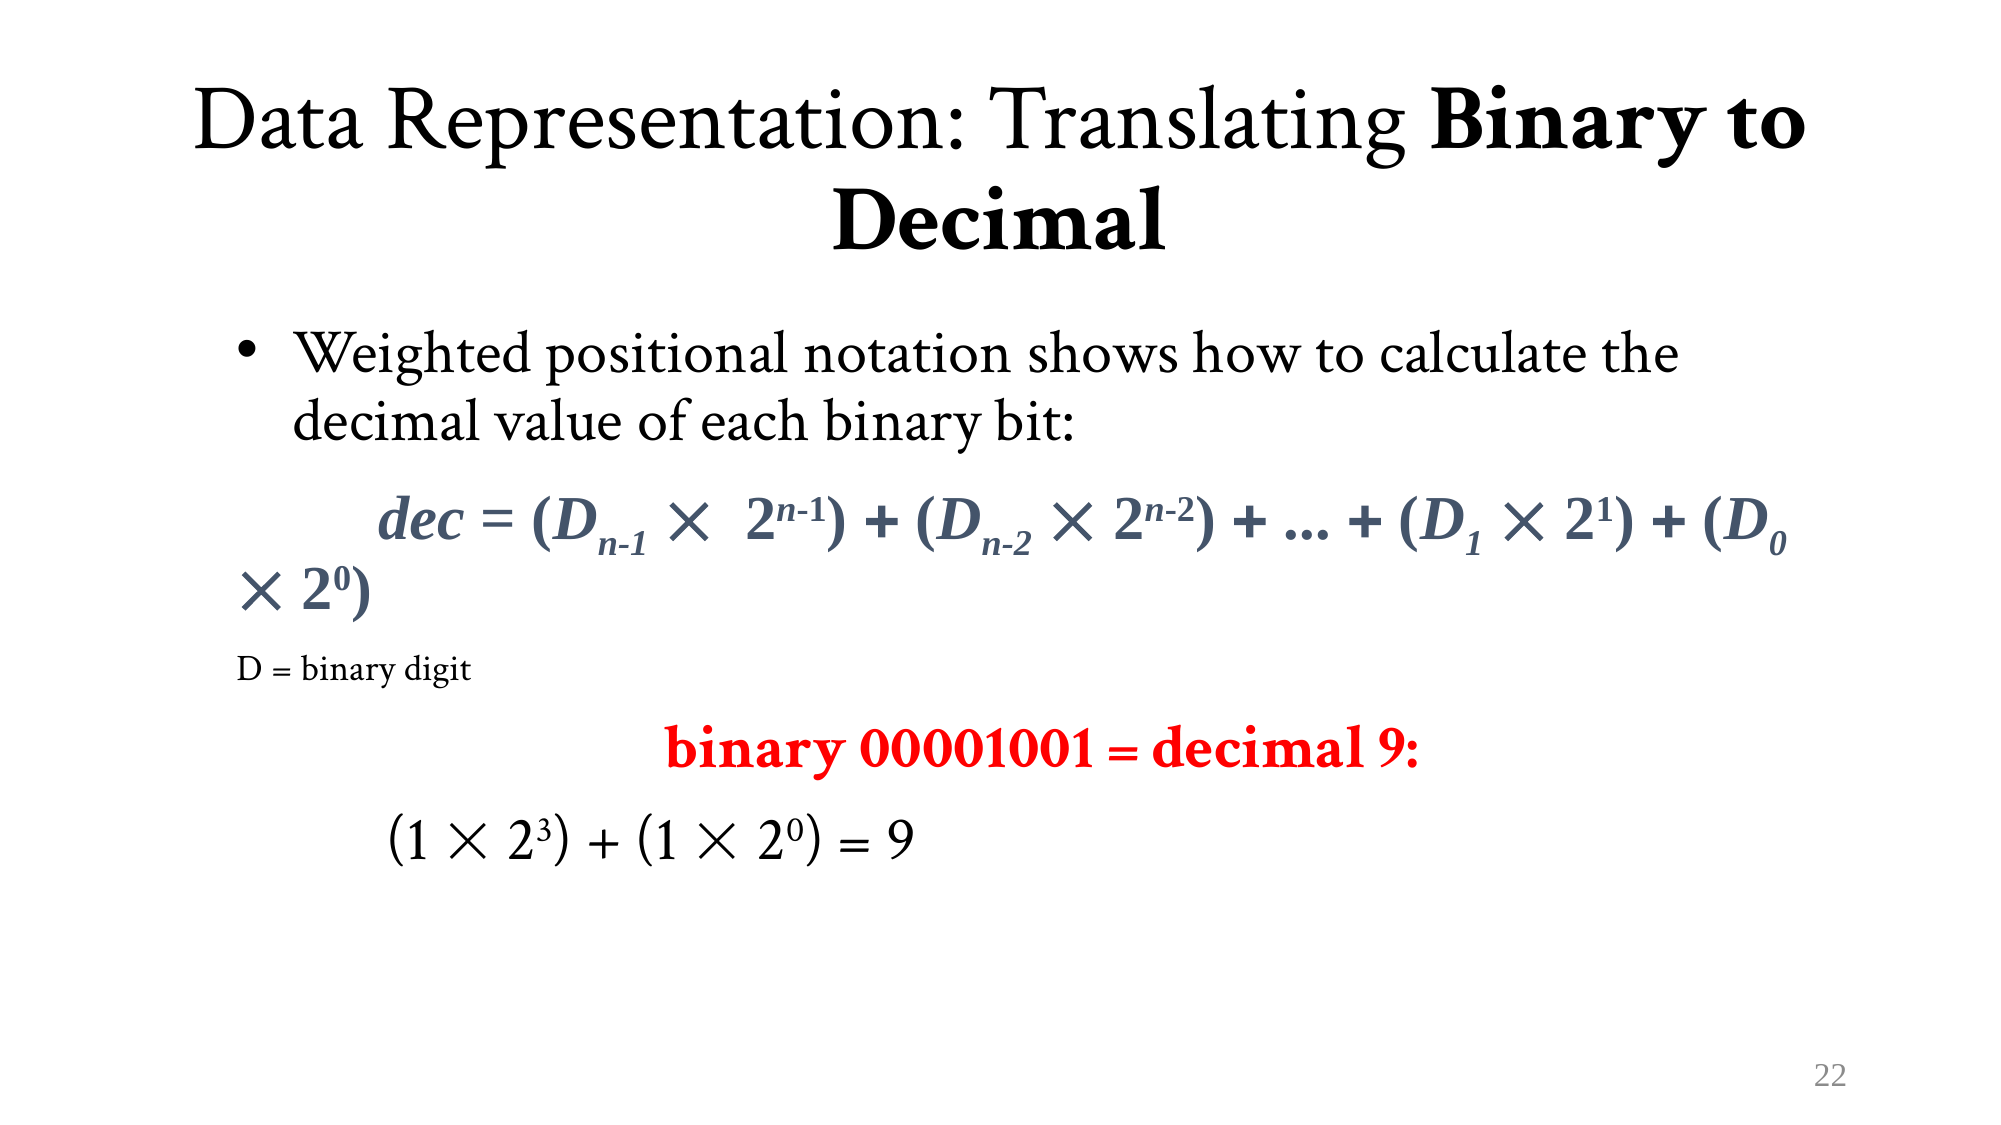

# Data Representation: Translating Binary to Decimal
Weighted positional notation shows how to calculate the decimal value of each binary bit:
         dec = (Dn-1 × 2n-1) + (Dn-2 × 2n-2) + ... + (D1 × 21) + (D0 × 20)
D = binary digit
binary 00001001 = decimal 9:
	(1 × 23) + (1 × 20) = 9
22